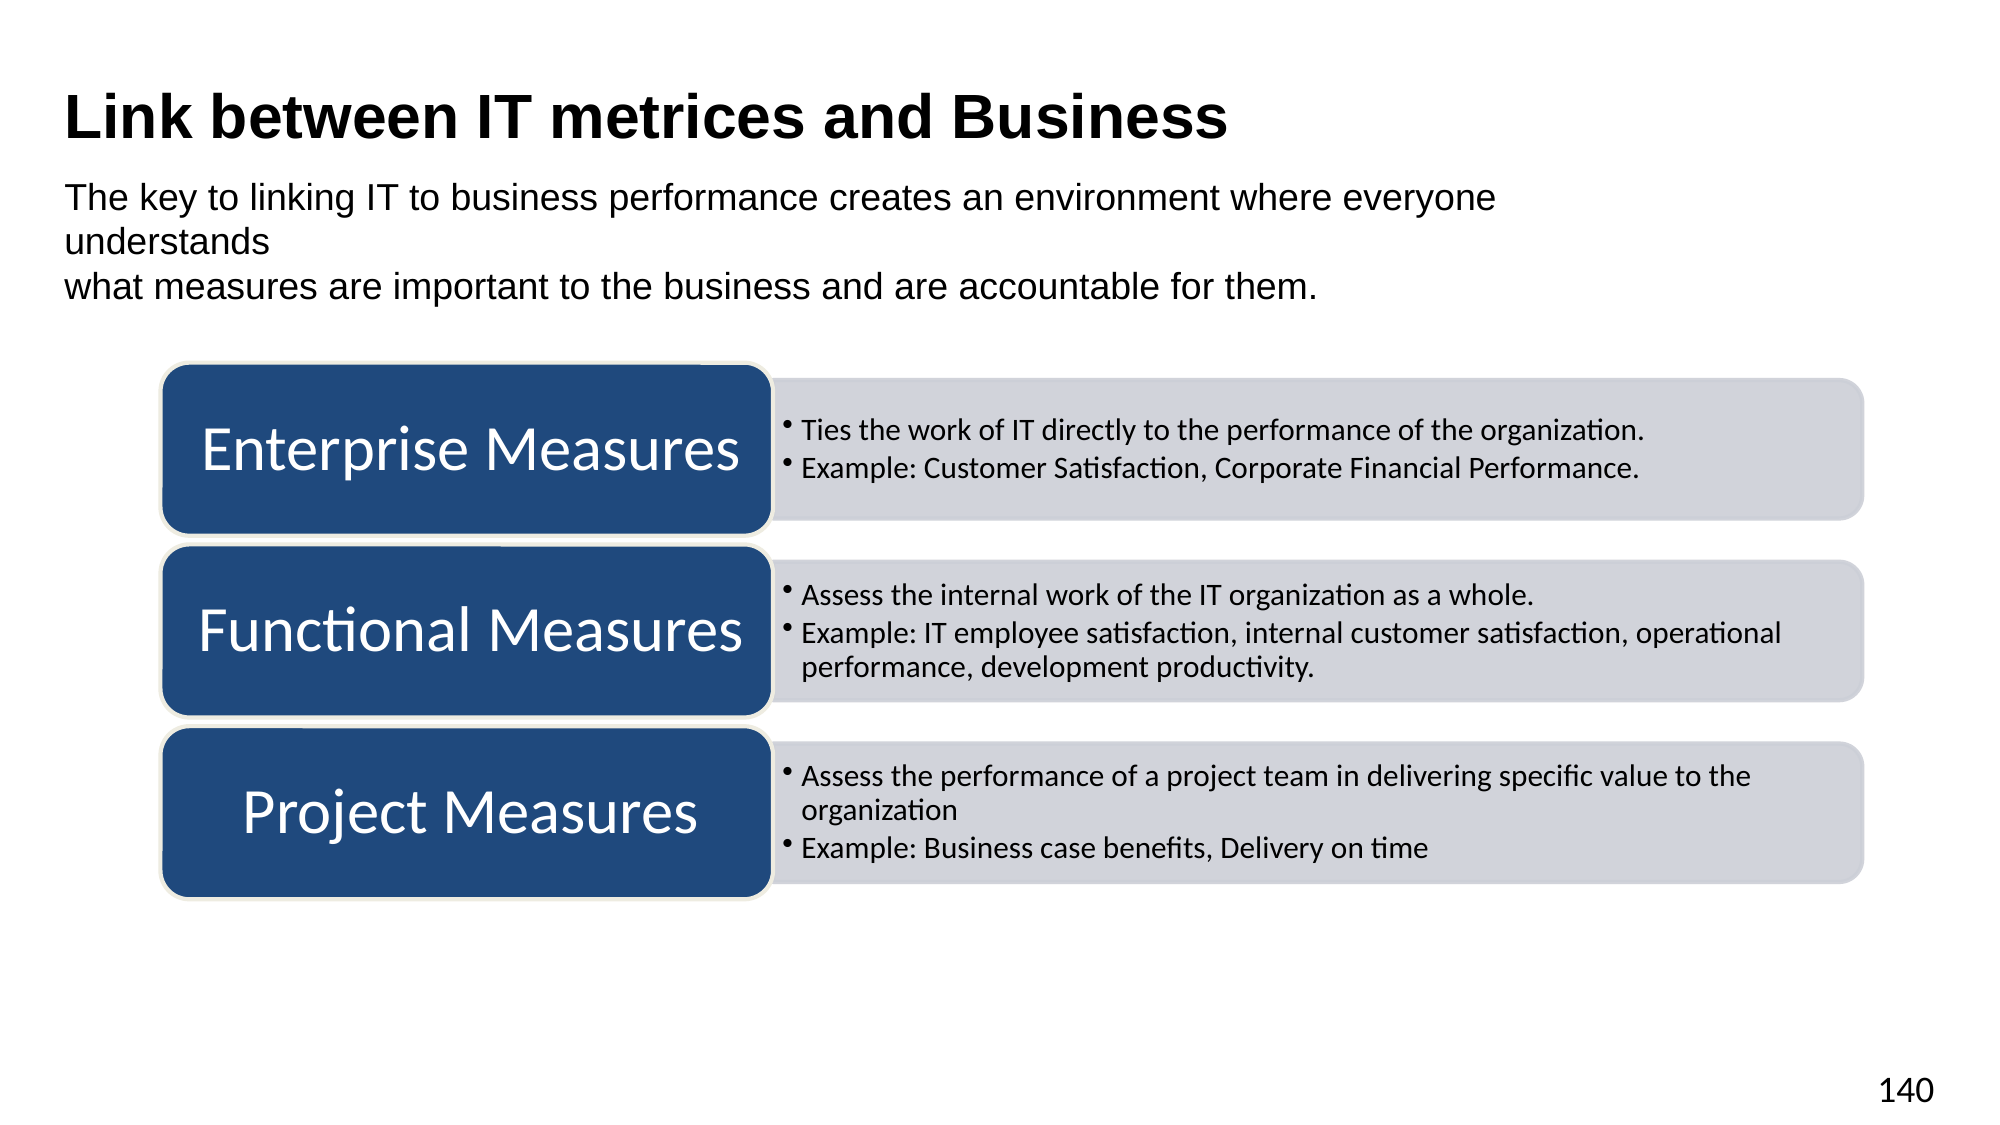

# Link between IT metrices and Business
The key to linking IT to business performance creates an environment where everyone understands
what measures are important to the business and are accountable for them.
Ties the work of IT directly to the performance of the organization.
Example: Customer Satisfaction, Corporate Financial Performance.
Enterprise Measures
Assess the internal work of the IT organization as a whole.
Example: IT employee satisfaction, internal customer satisfaction, operational performance, development productivity.
Functional Measures
Assess the performance of a project team in delivering specific value to the organization
Example: Business case benefits, Delivery on time
Project Measures
140